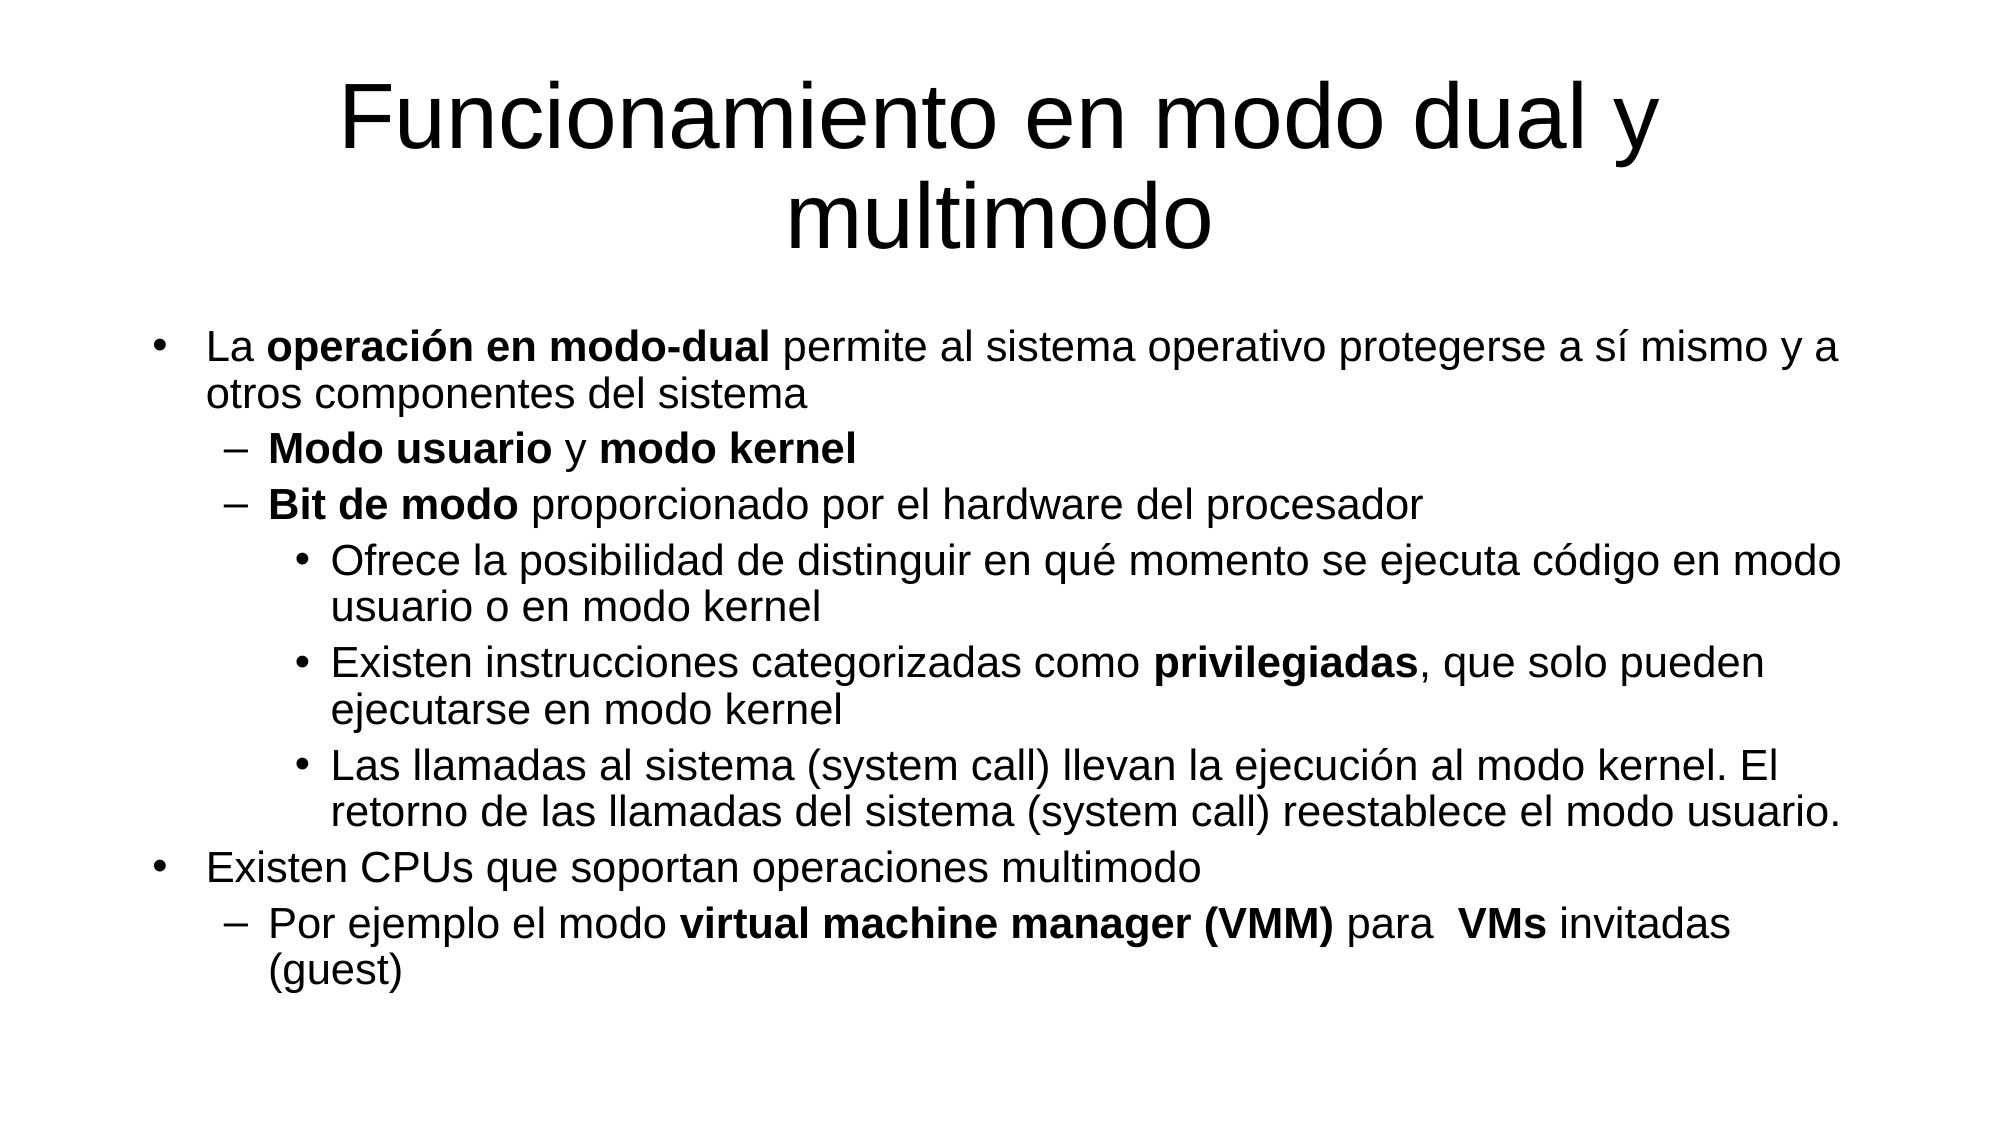

# Funcionamiento en modo dual y multimodo
La operación en modo-dual permite al sistema operativo protegerse a sí mismo y a otros componentes del sistema
Modo usuario y modo kernel
Bit de modo proporcionado por el hardware del procesador
Ofrece la posibilidad de distinguir en qué momento se ejecuta código en modo usuario o en modo kernel
Existen instrucciones categorizadas como privilegiadas, que solo pueden ejecutarse en modo kernel
Las llamadas al sistema (system call) llevan la ejecución al modo kernel. El retorno de las llamadas del sistema (system call) reestablece el modo usuario.
Existen CPUs que soportan operaciones multimodo
Por ejemplo el modo virtual machine manager (VMM) para  VMs invitadas (guest)